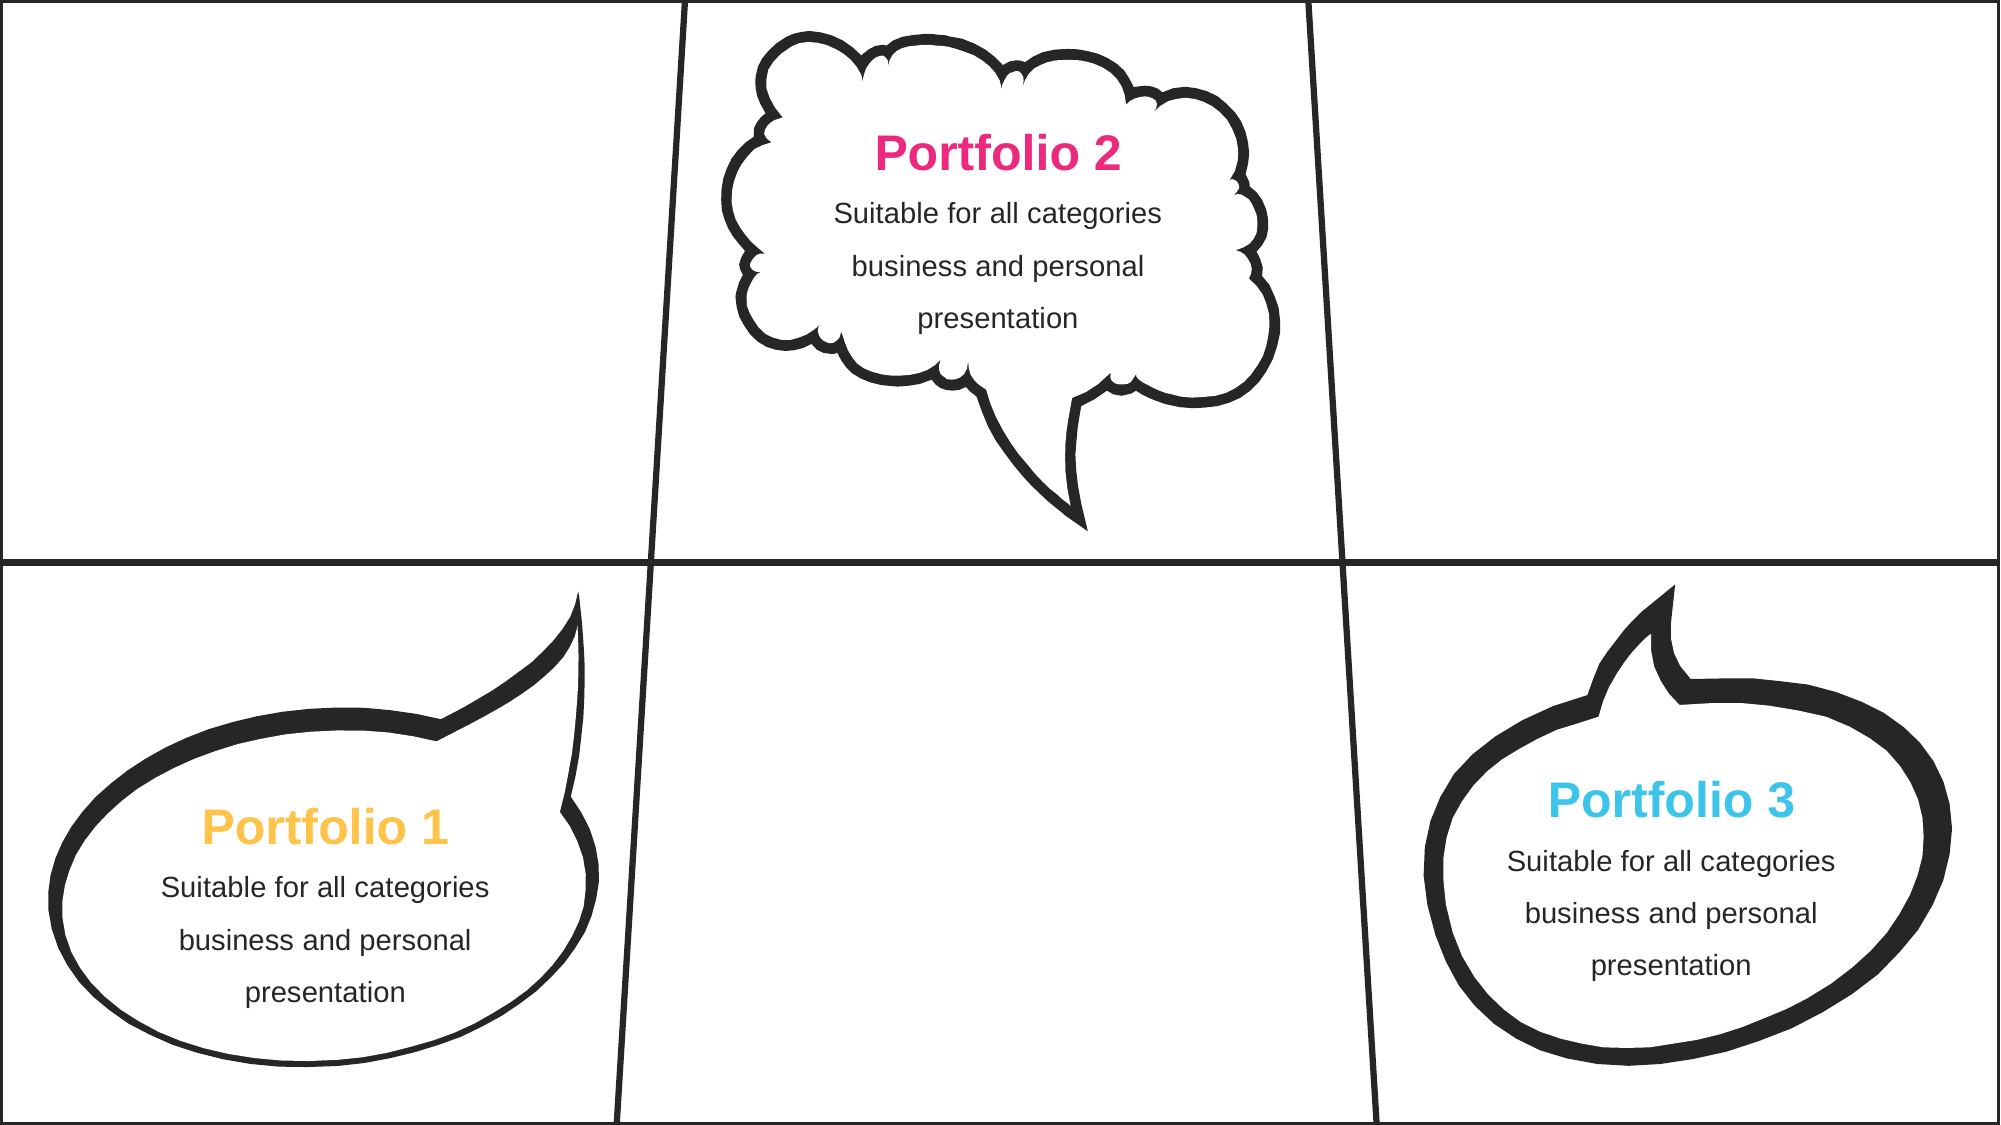

Portfolio 2
Suitable for all categories business and personal presentation

Portfolio 3
Portfolio 1
Suitable for all categories business and personal presentation
Suitable for all categories business and personal presentation